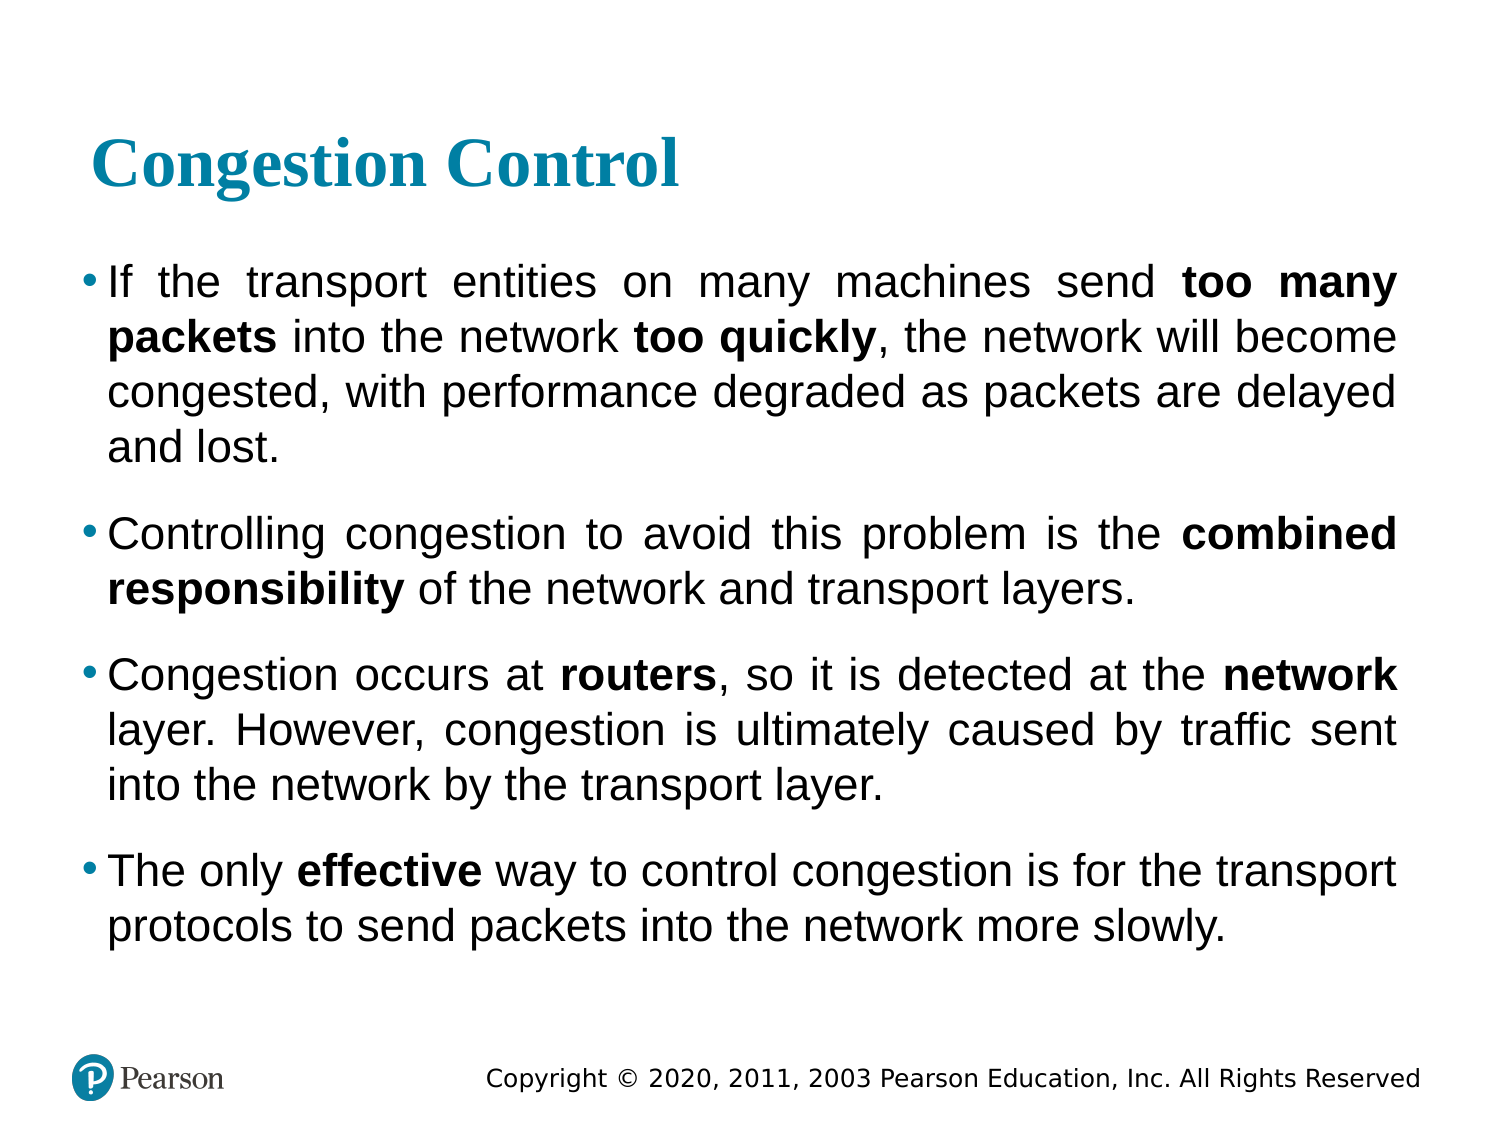

# Congestion Control
If the transport entities on many machines send too many packets into the network too quickly, the network will become congested, with performance degraded as packets are delayed and lost.
Controlling congestion to avoid this problem is the combined responsibility of the network and transport layers.
Congestion occurs at routers, so it is detected at the network layer. However, congestion is ultimately caused by traffic sent into the network by the transport layer.
The only effective way to control congestion is for the transport protocols to send packets into the network more slowly.